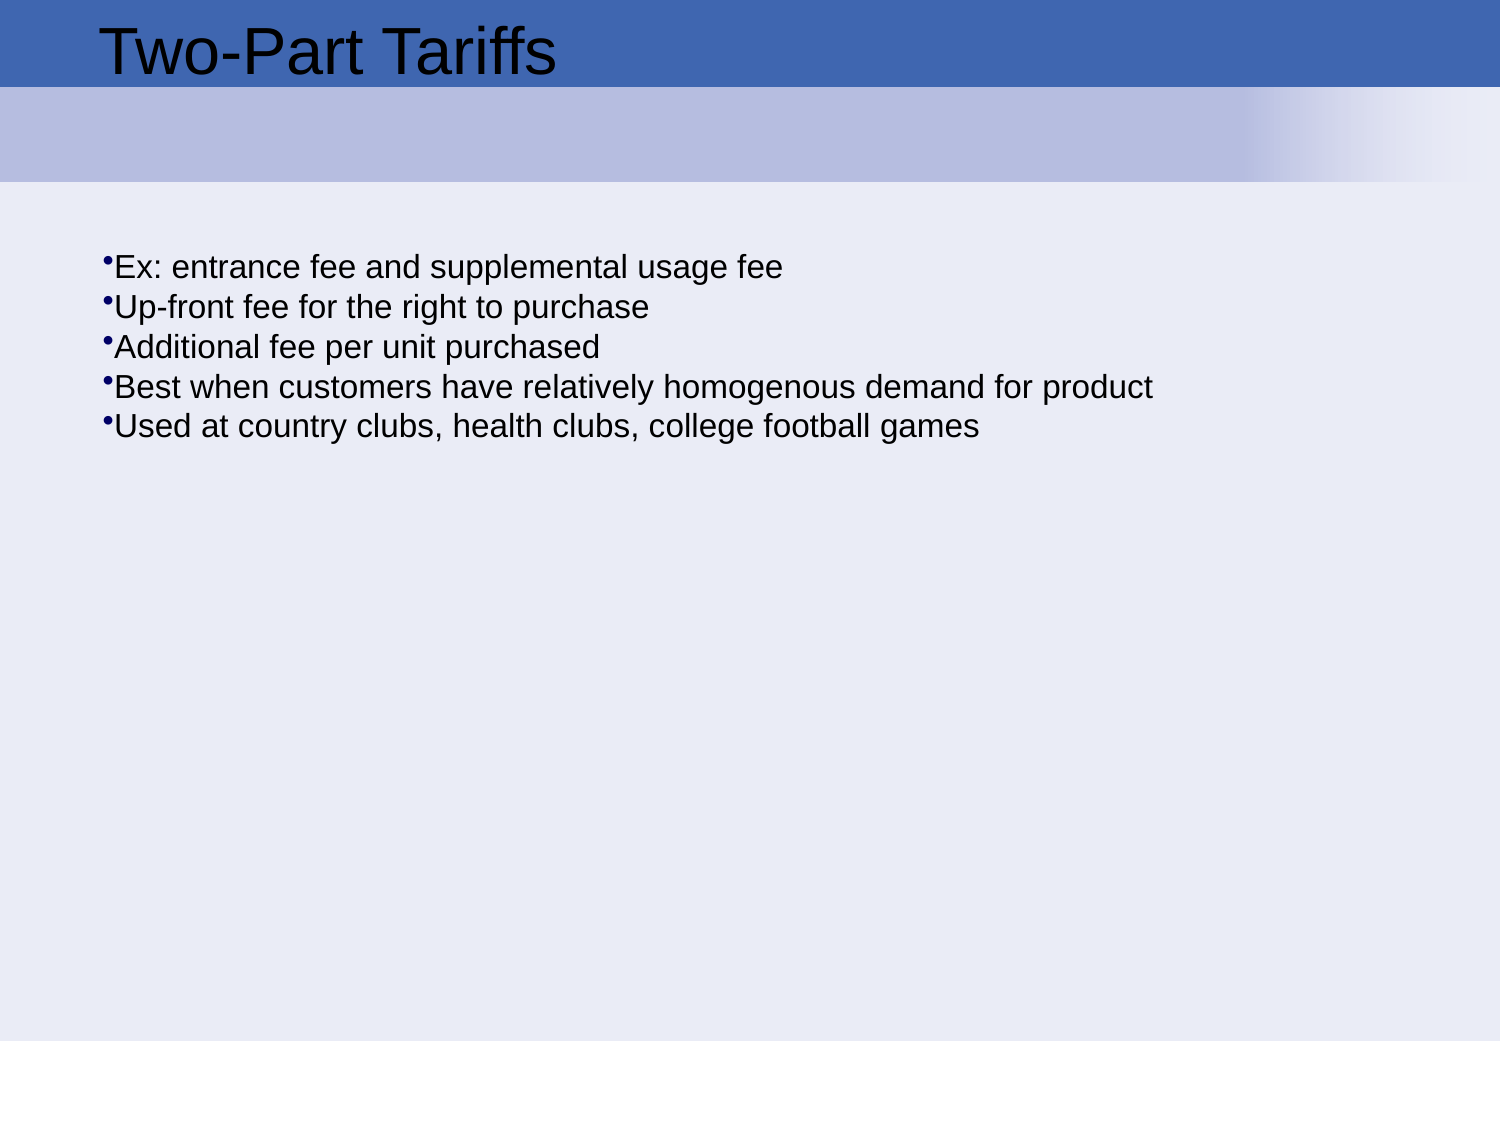

# Two-Part Tariffs
Ex: entrance fee and supplemental usage fee
Up-front fee for the right to purchase
Additional fee per unit purchased
Best when customers have relatively homogenous demand for product
Used at country clubs, health clubs, college football games